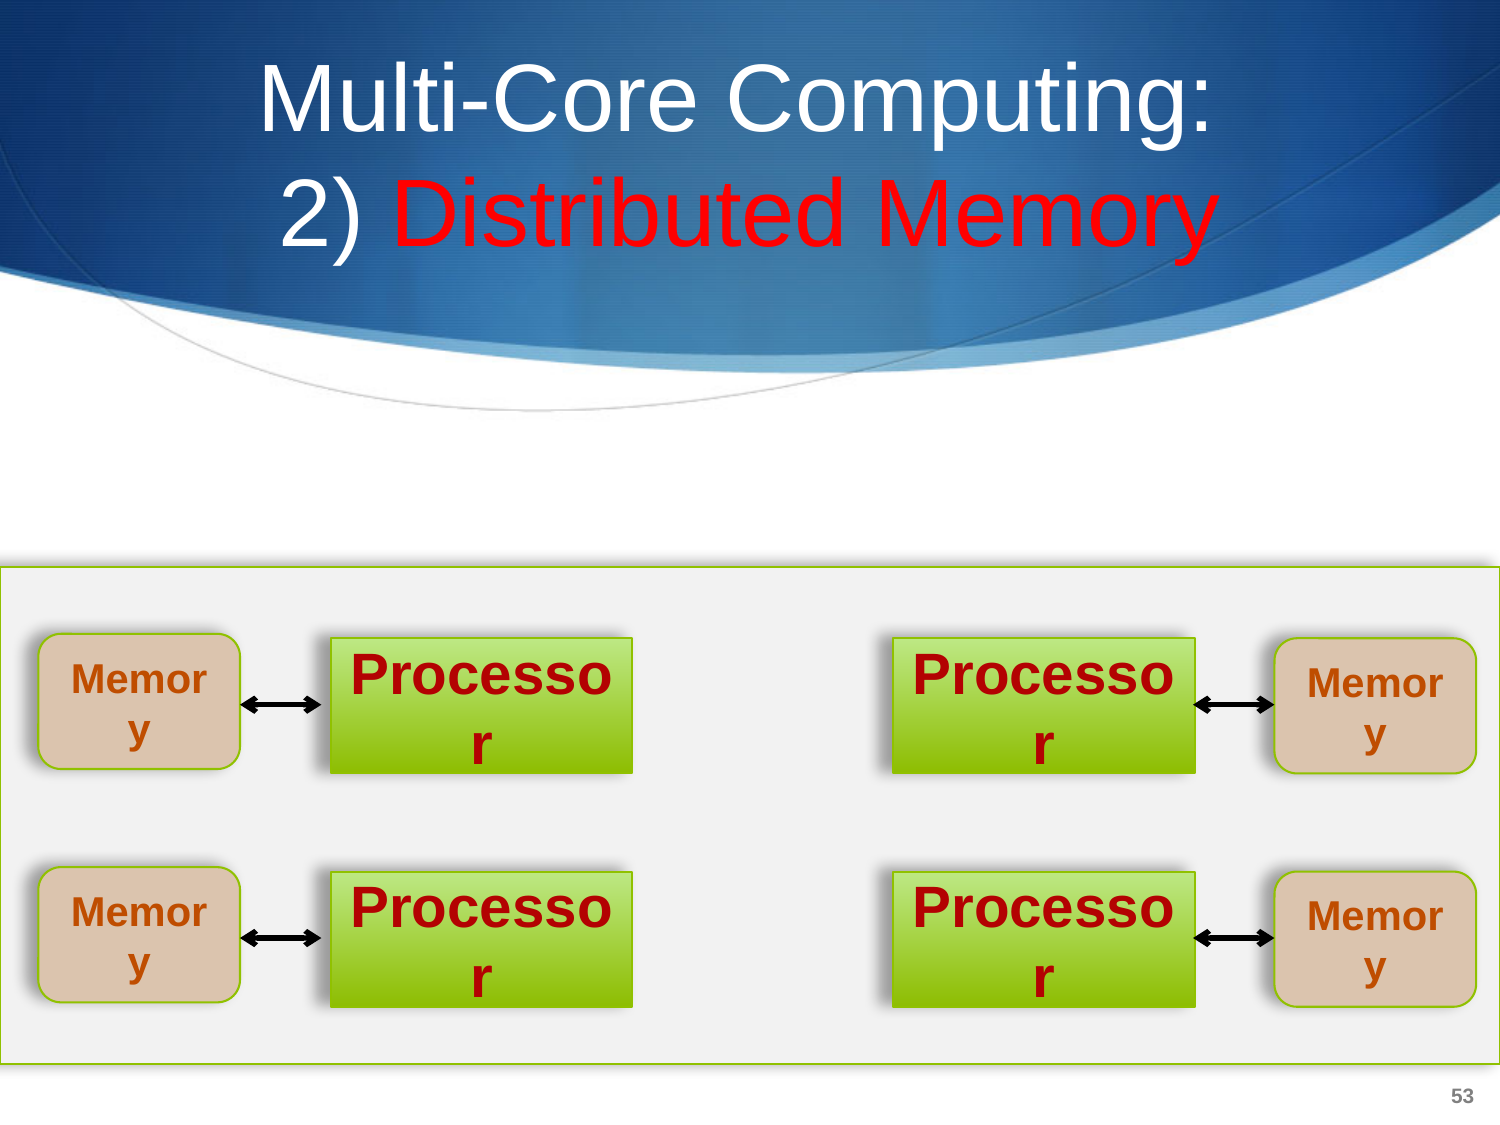

# Multi-Core Computing: 2) Distributed Memory

Memory
Processor
Processor
Memory
Memory
Processor
Processor
Memory
53